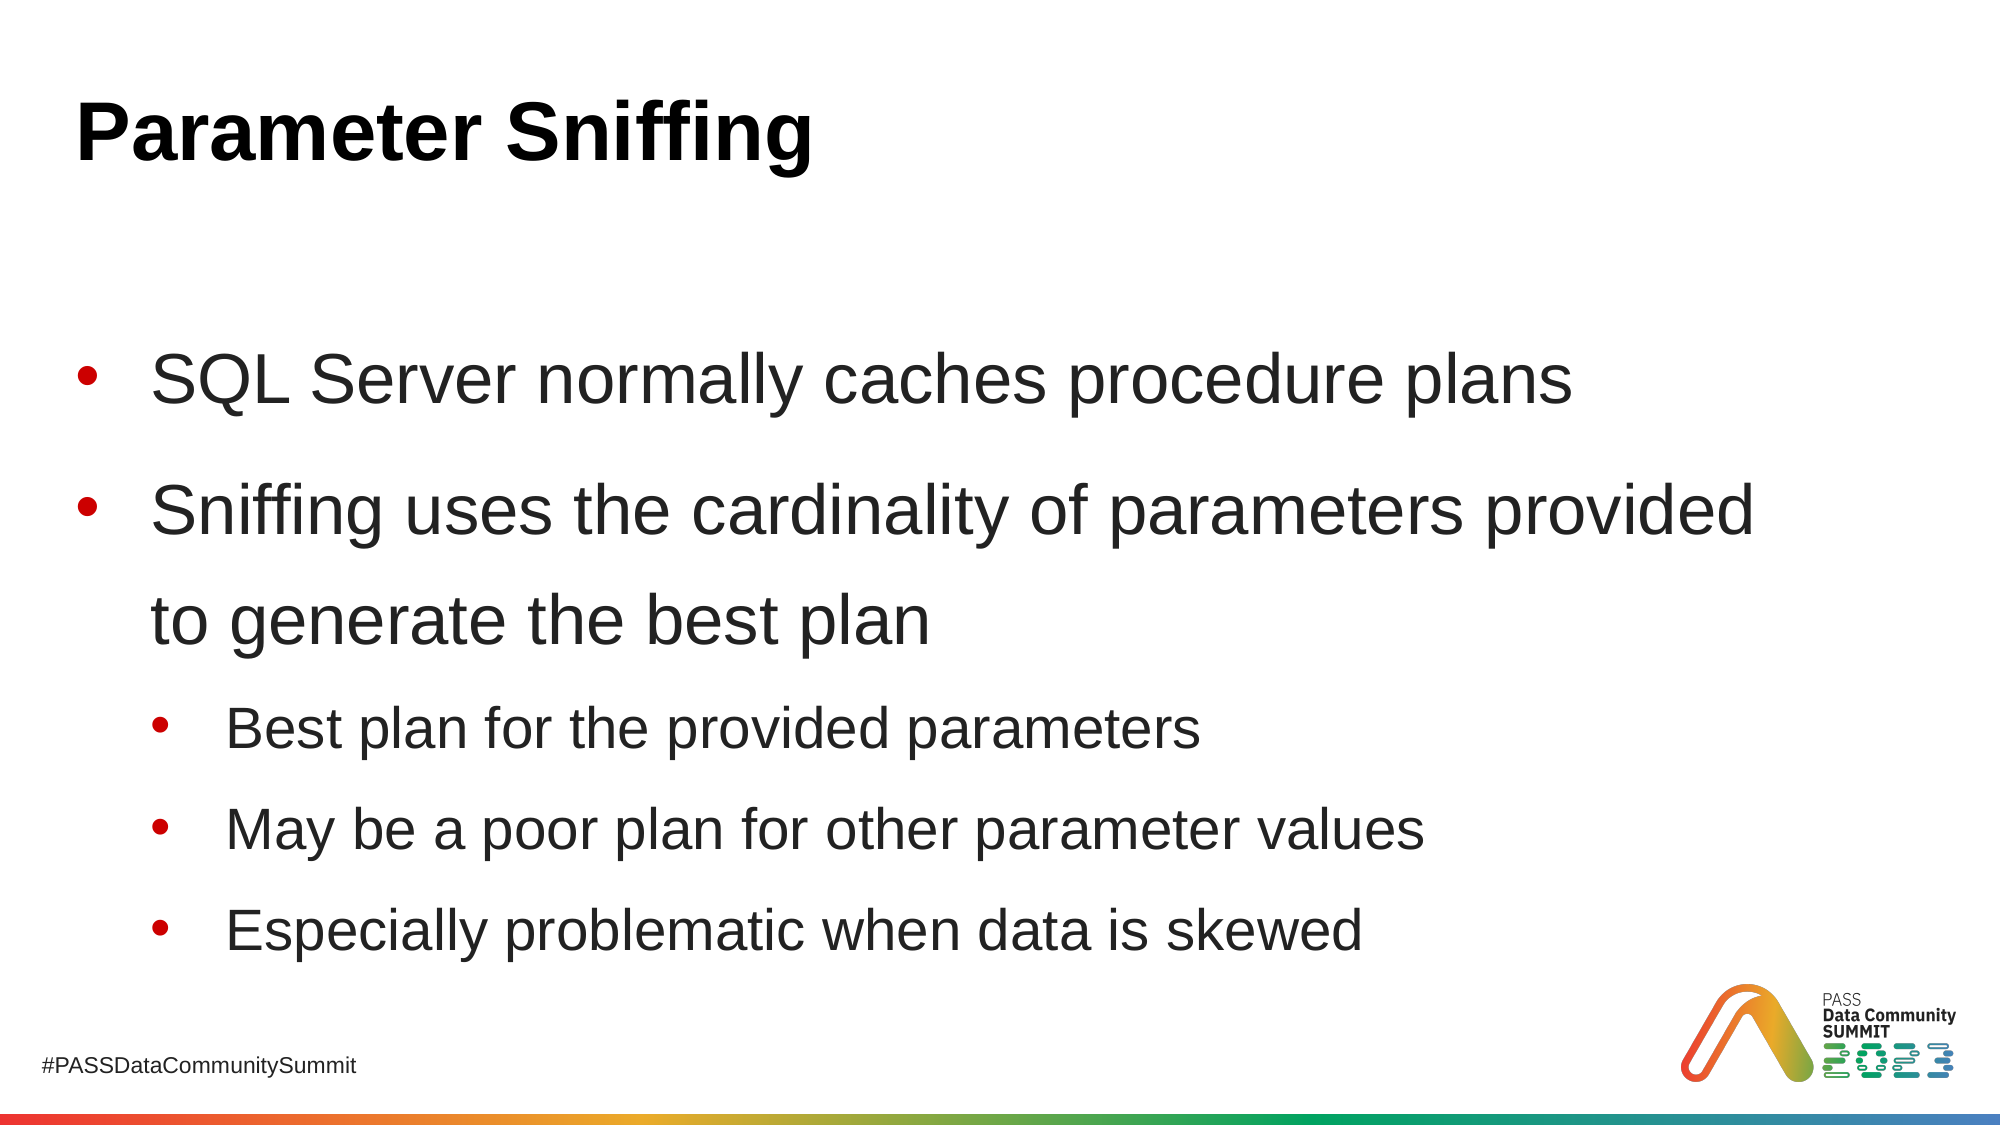

# Parameter Sniffing
SQL Server normally caches procedure plans
Sniffing uses the cardinality of parameters provided to generate the best plan
Best plan for the provided parameters
May be a poor plan for other parameter values
Especially problematic when data is skewed